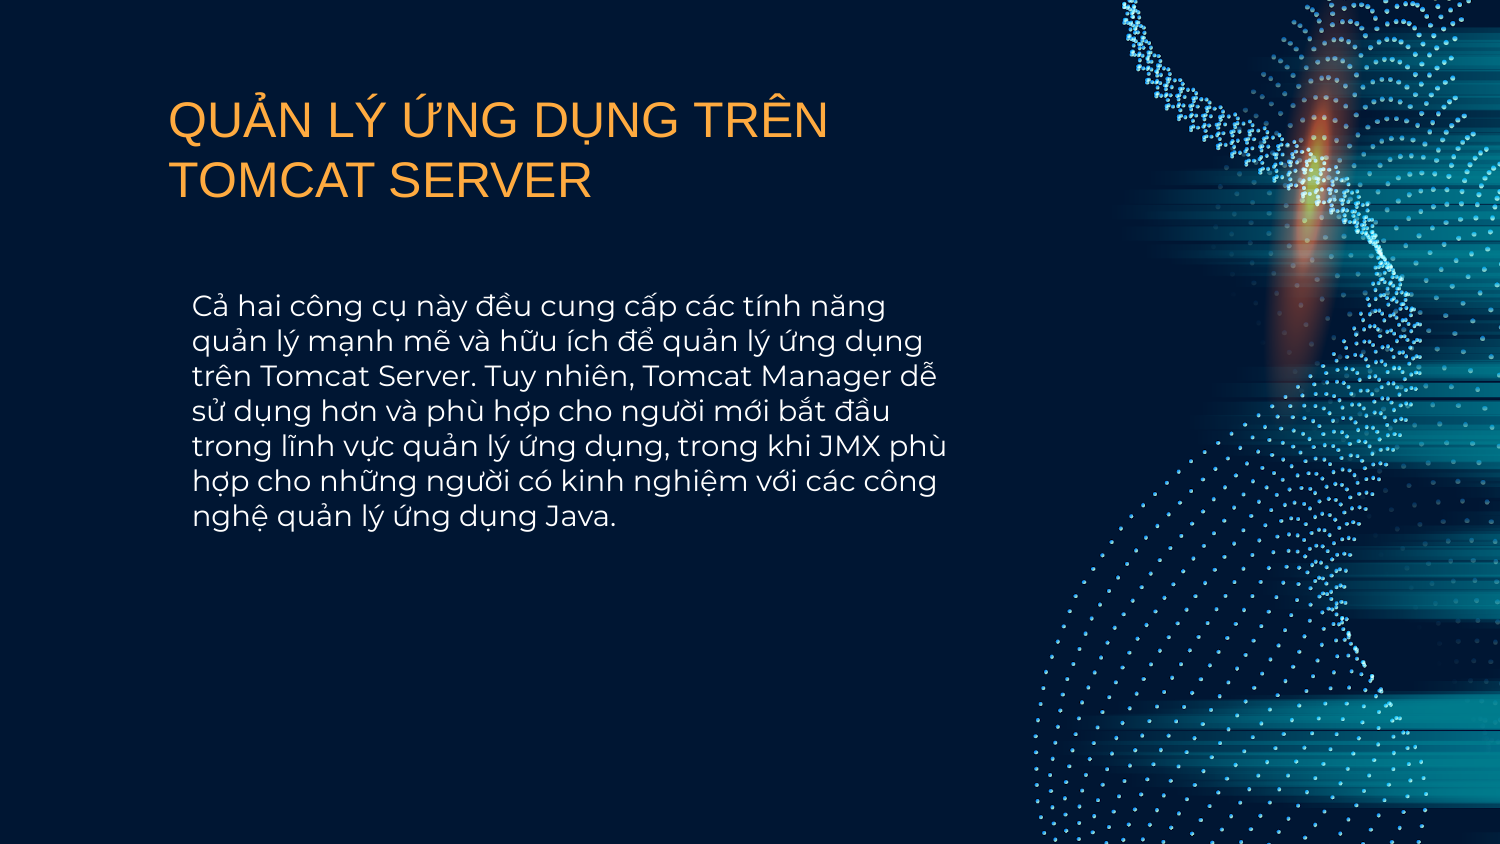

# QUẢN LÝ ỨNG DỤNG TRÊN TOMCAT SERVER
Cả hai công cụ này đều cung cấp các tính năng quản lý mạnh mẽ và hữu ích để quản lý ứng dụng trên Tomcat Server. Tuy nhiên, Tomcat Manager dễ sử dụng hơn và phù hợp cho người mới bắt đầu trong lĩnh vực quản lý ứng dụng, trong khi JMX phù hợp cho những người có kinh nghiệm với các công nghệ quản lý ứng dụng Java.